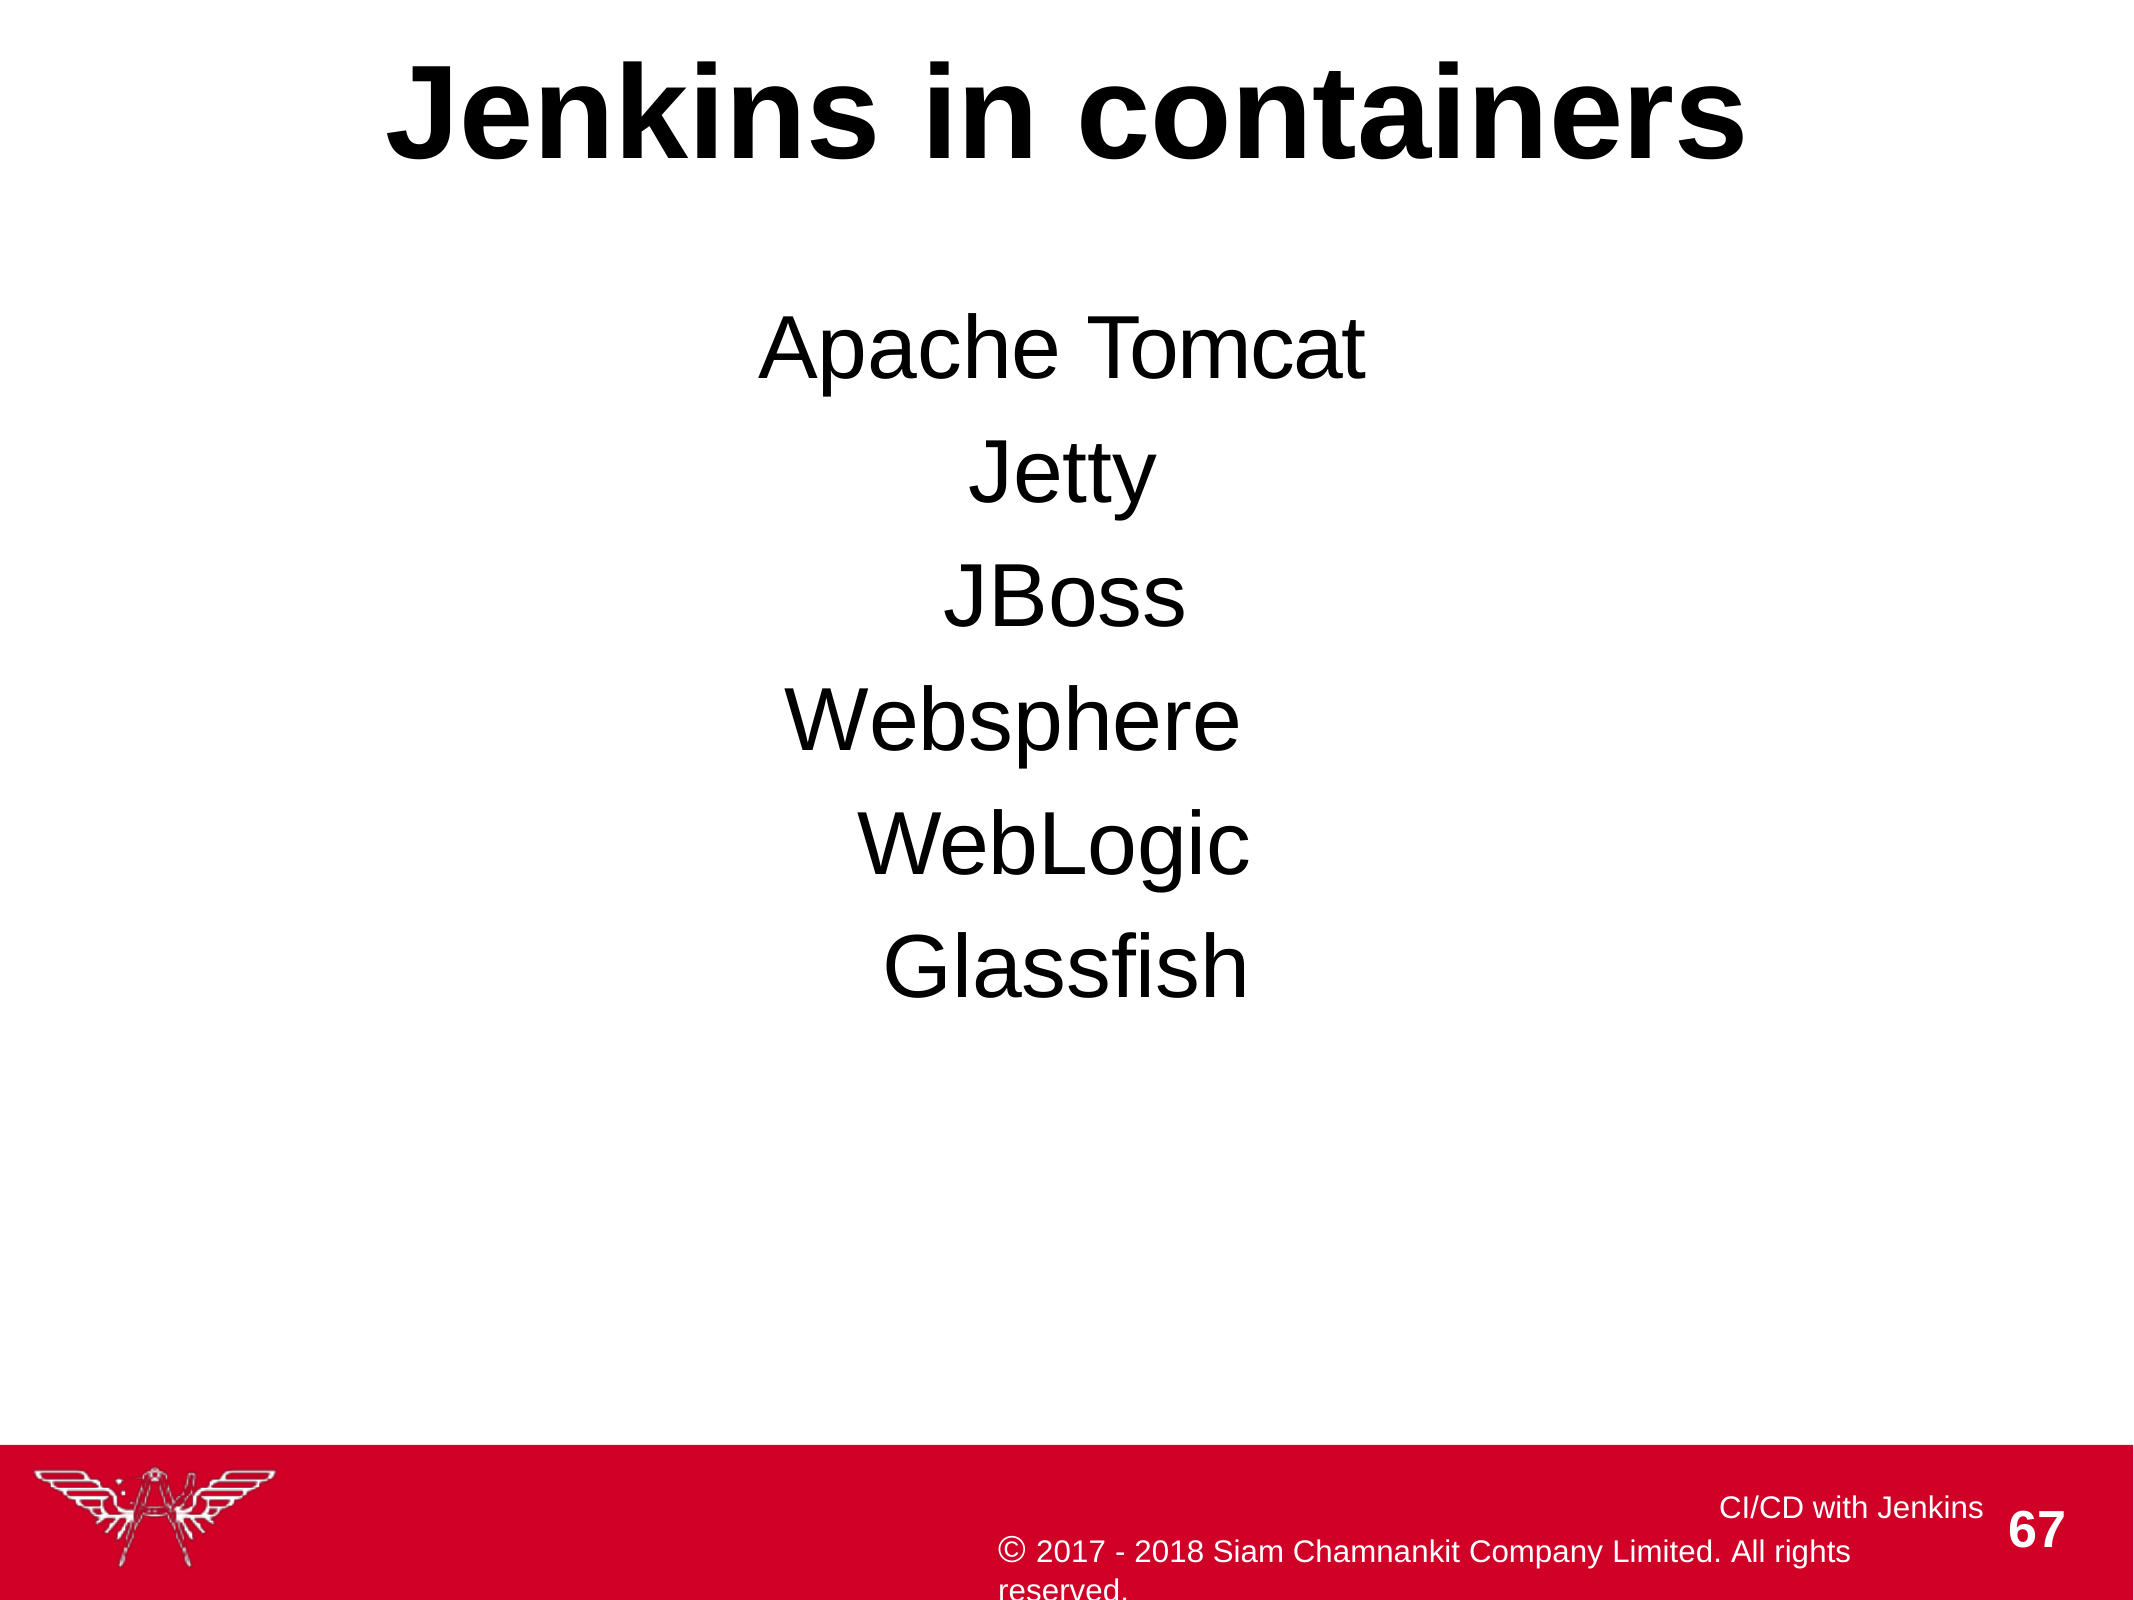

# Jenkins	in containers
Apache Tomcat  Jetty  JBoss
Websphere  WebLogic  Glassfish
CI/CD with Jenkins
© 2017 - 2018 Siam Chamnankit Company Limited. All rights reserved.
67